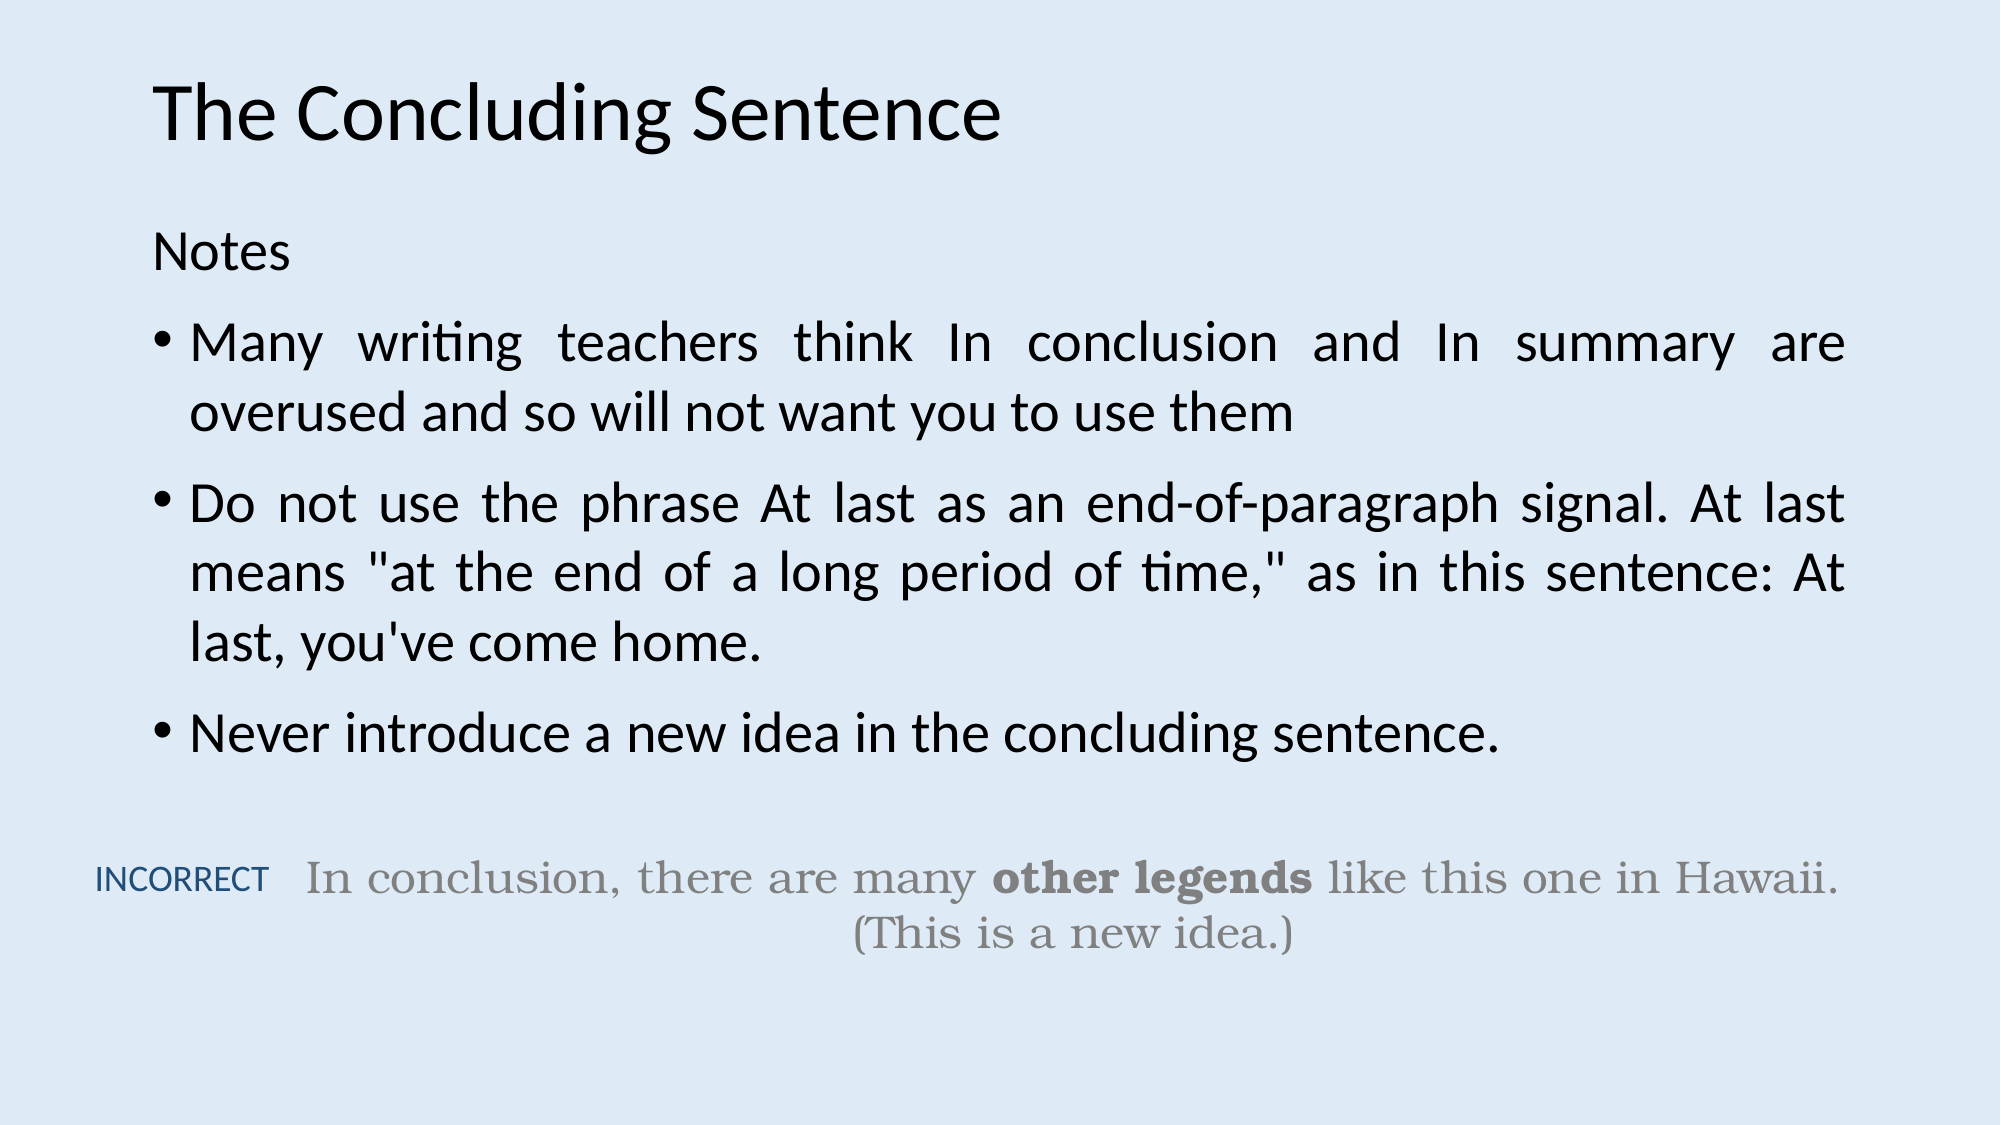

# The Concluding Sentence
Notes
Many writing teachers think In conclusion and In summary are overused and so will not want you to use them
Do not use the phrase At last as an end-of-paragraph signal. At last means "at the end of a long period of time," as in this sentence: At last, you've come home.
Never introduce a new idea in the concluding sentence.
In conclusion, there are many other legends like this one in Hawaii. (This is a new idea.)
INCORRECT